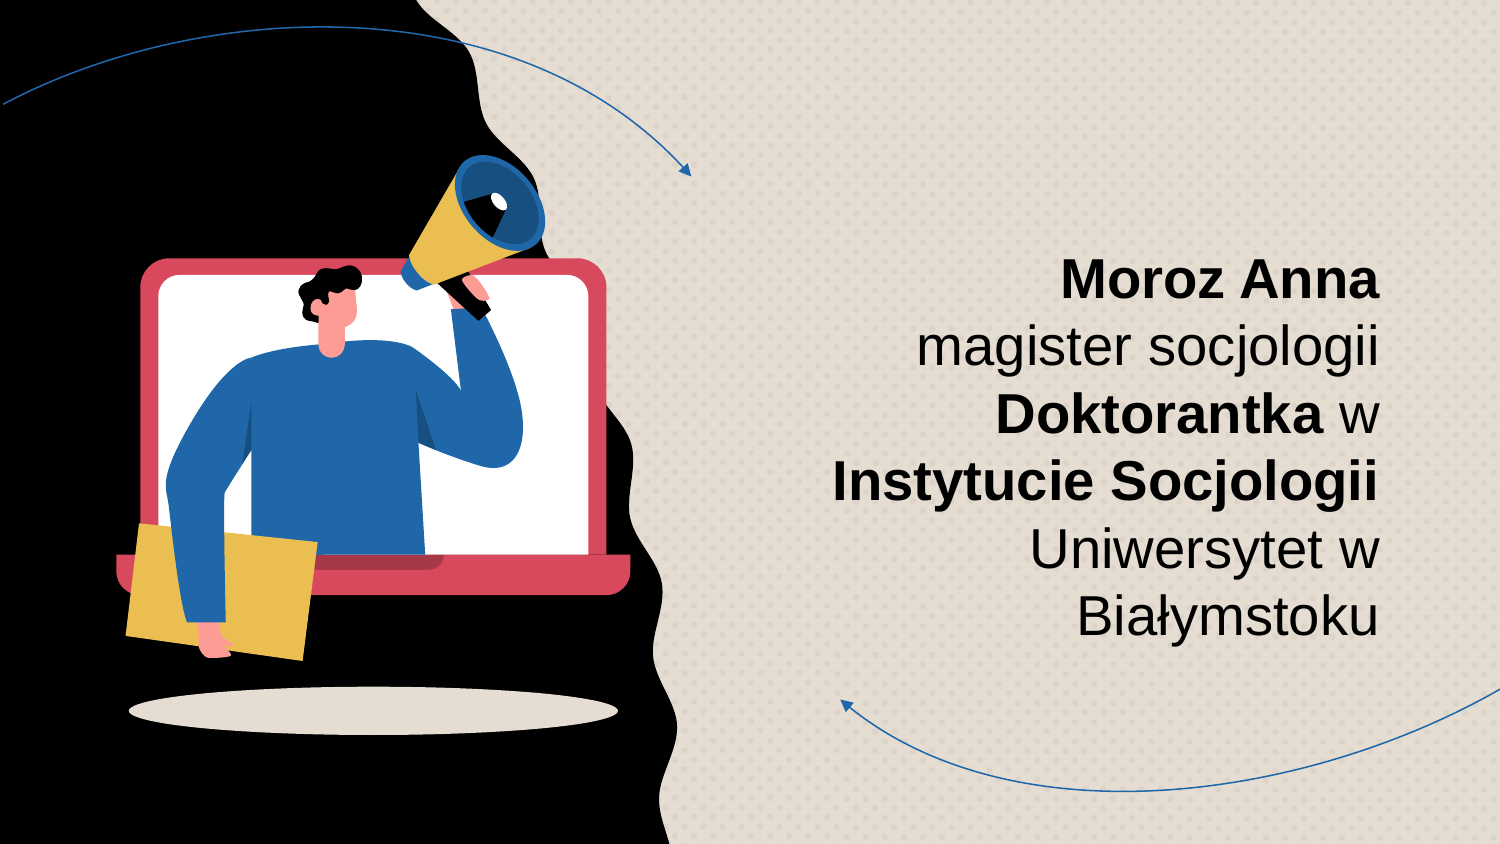

Moroz Anna
magister socjologii Doktorantka w Instytucie Socjologii Uniwersytet w Białymstoku